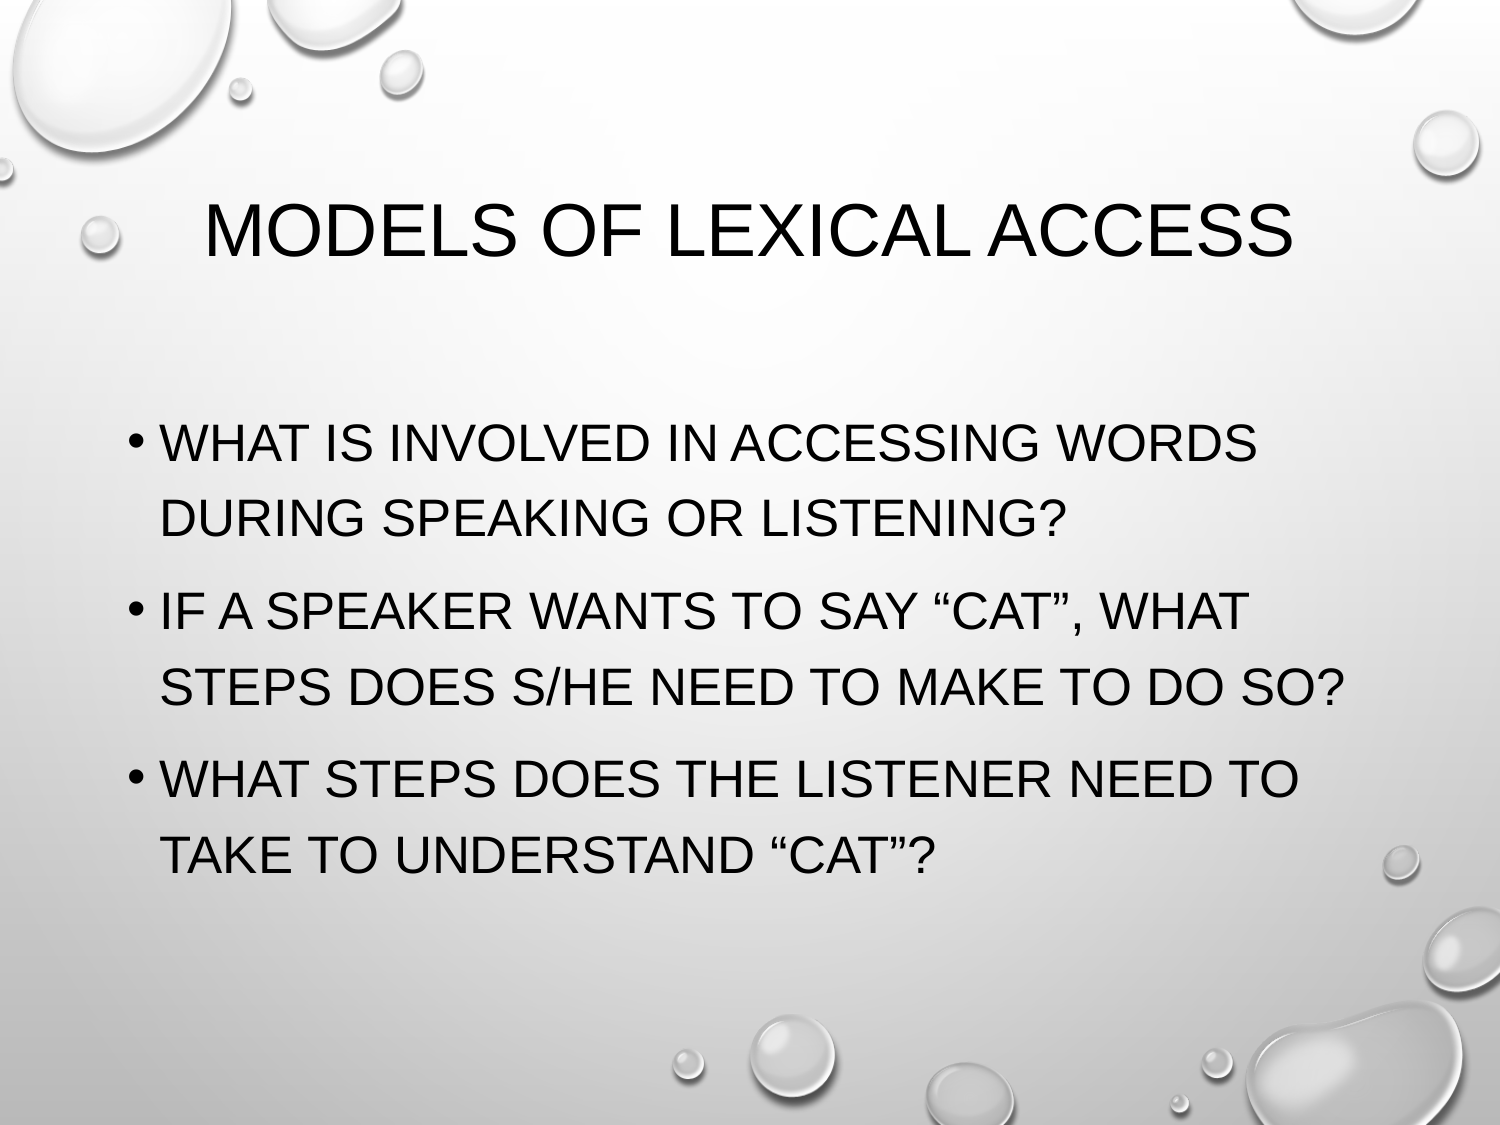

# Models of lexical access
What is involved in accessing words during speaking or listening?
If a speaker wants to say “cat”, what steps does s/he need to make to do so?
What steps does the listener need to take to understand “cat”?